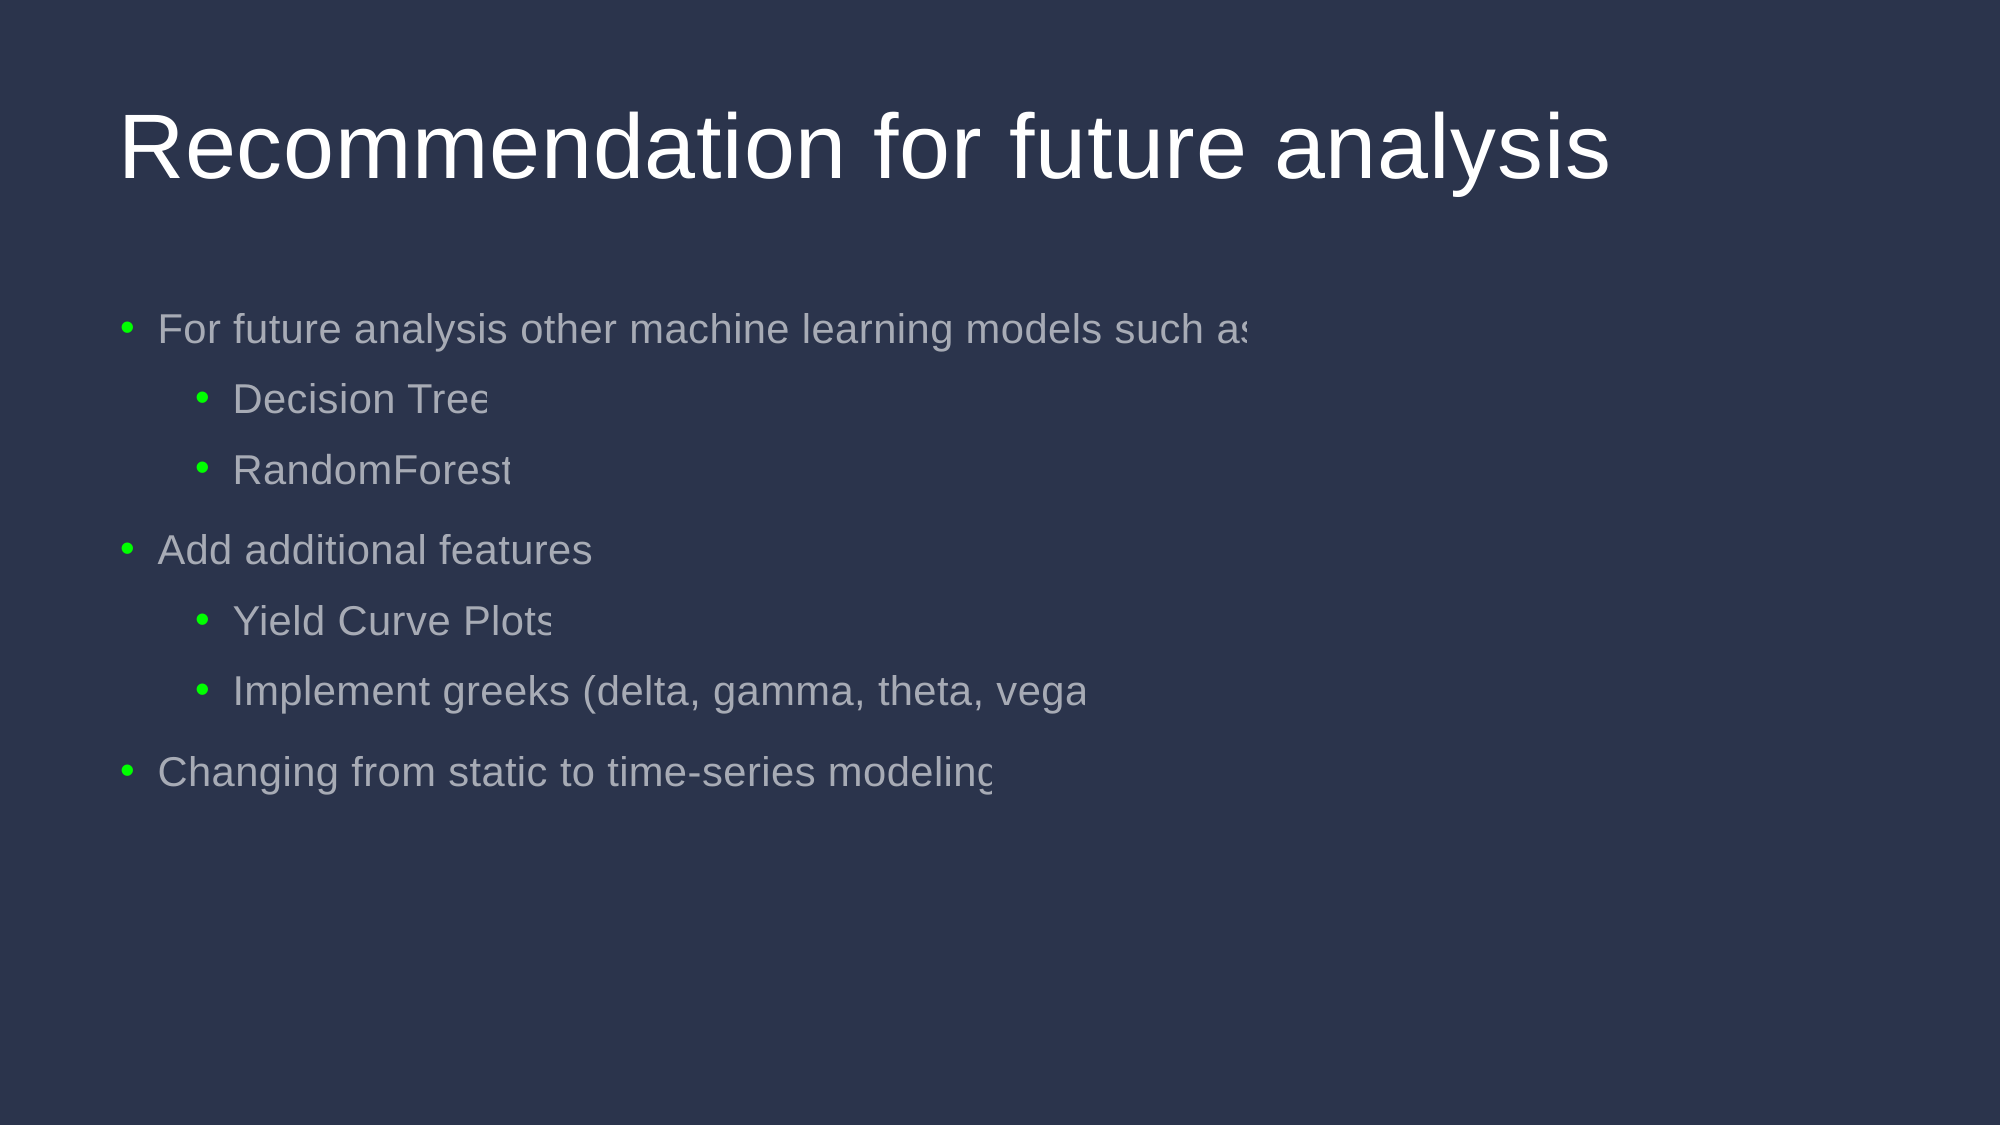

# Recommendation for future analysis
For future analysis other machine learning models such as:
Decision Tree
RandomForest
Add additional features:
Yield Curve Plots
Implement greeks (delta, gamma, theta, vega)
Changing from static to time-series modeling.